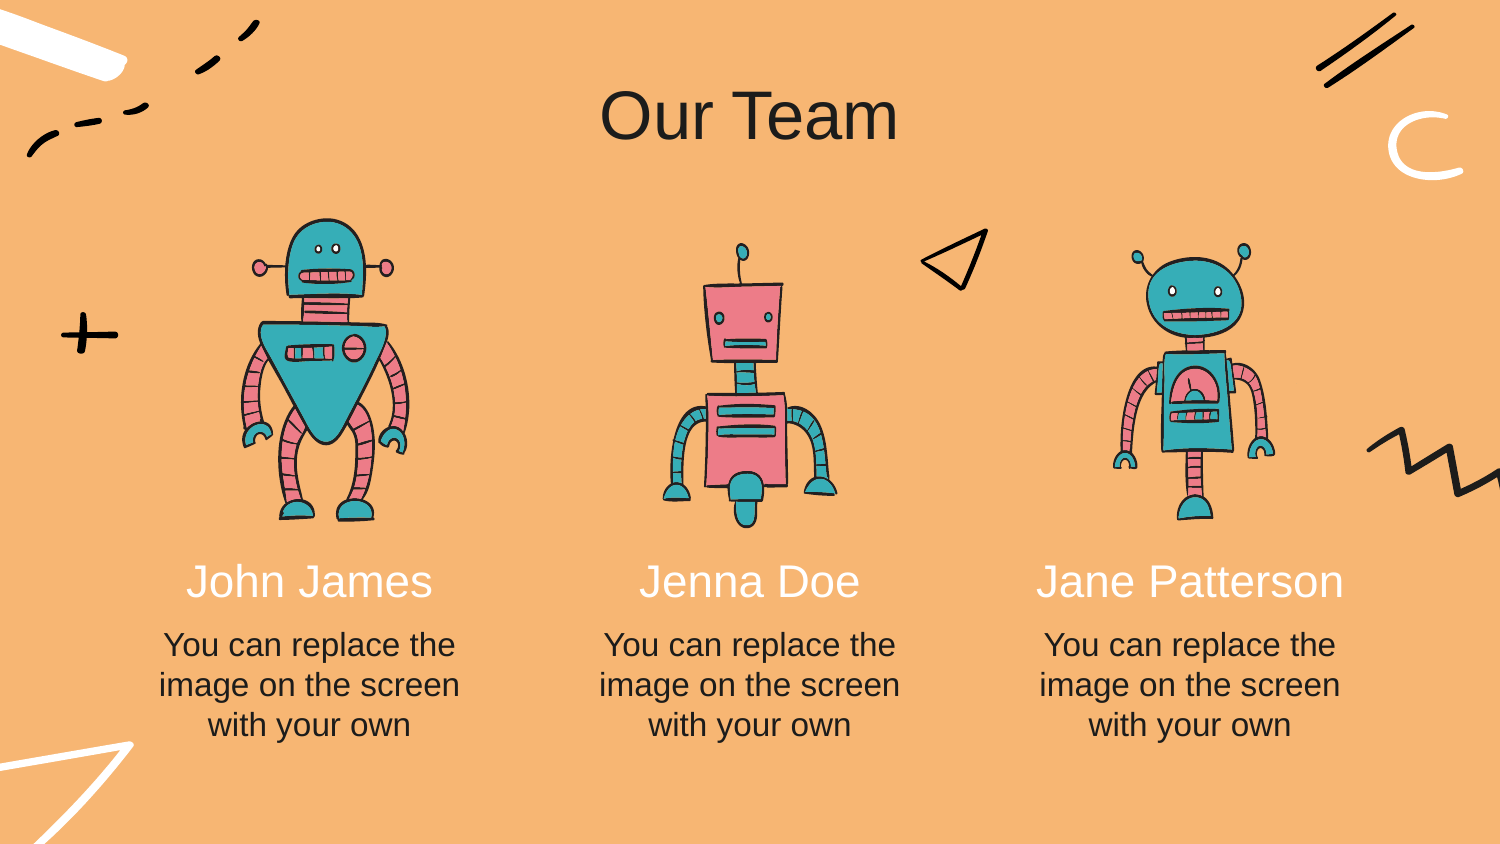

Our Team

# John James
Jenna Doe
Jane Patterson
You can replace the image on the screen with your own
You can replace the image on the screen with your own
You can replace the image on the screen with your own